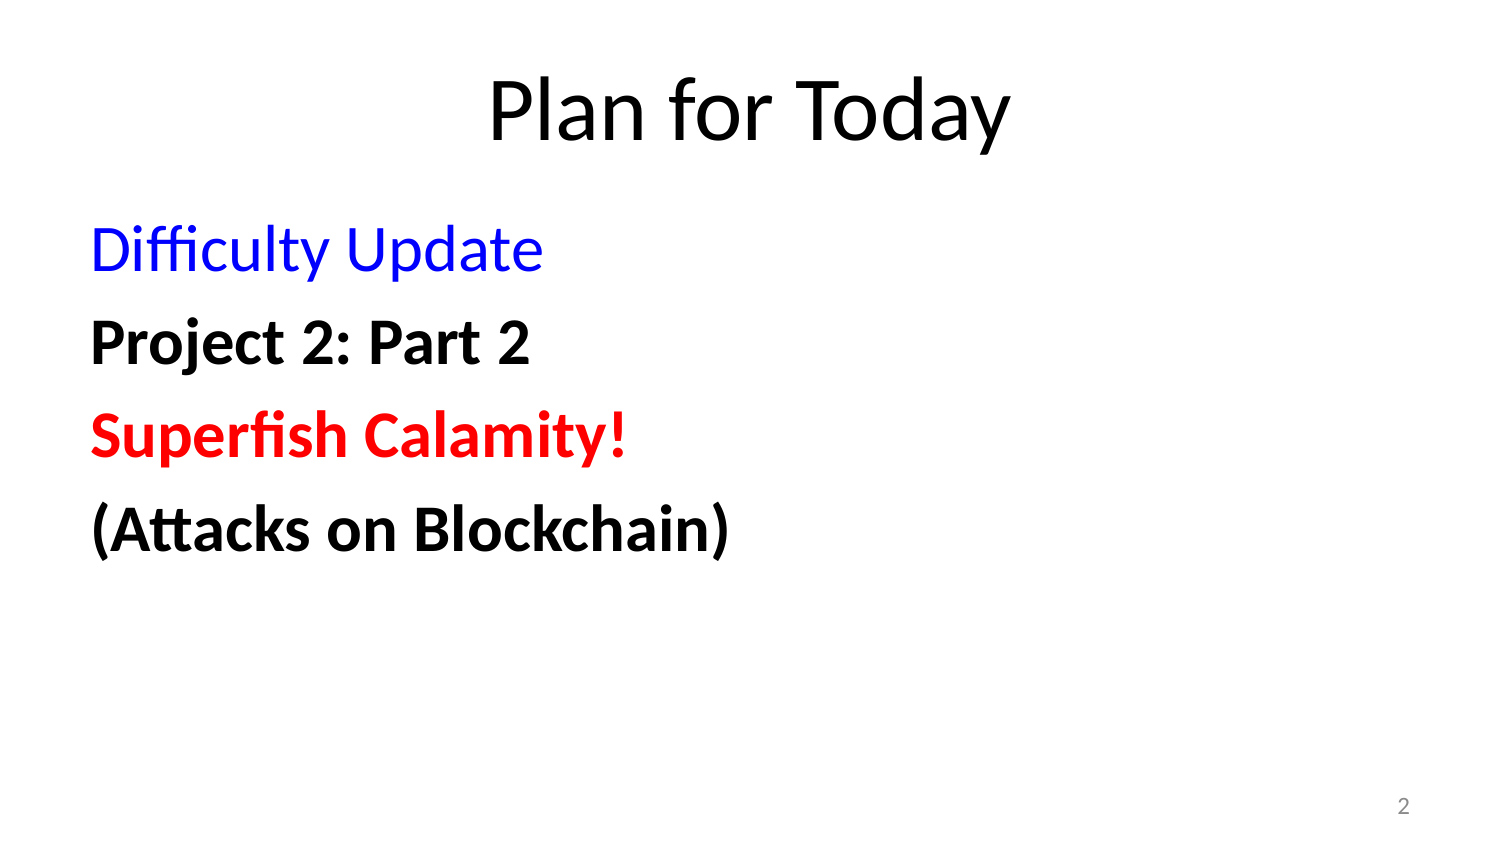

# Plan for Today
Difficulty Update
Project 2: Part 2
Superfish Calamity!
(Attacks on Blockchain)
2